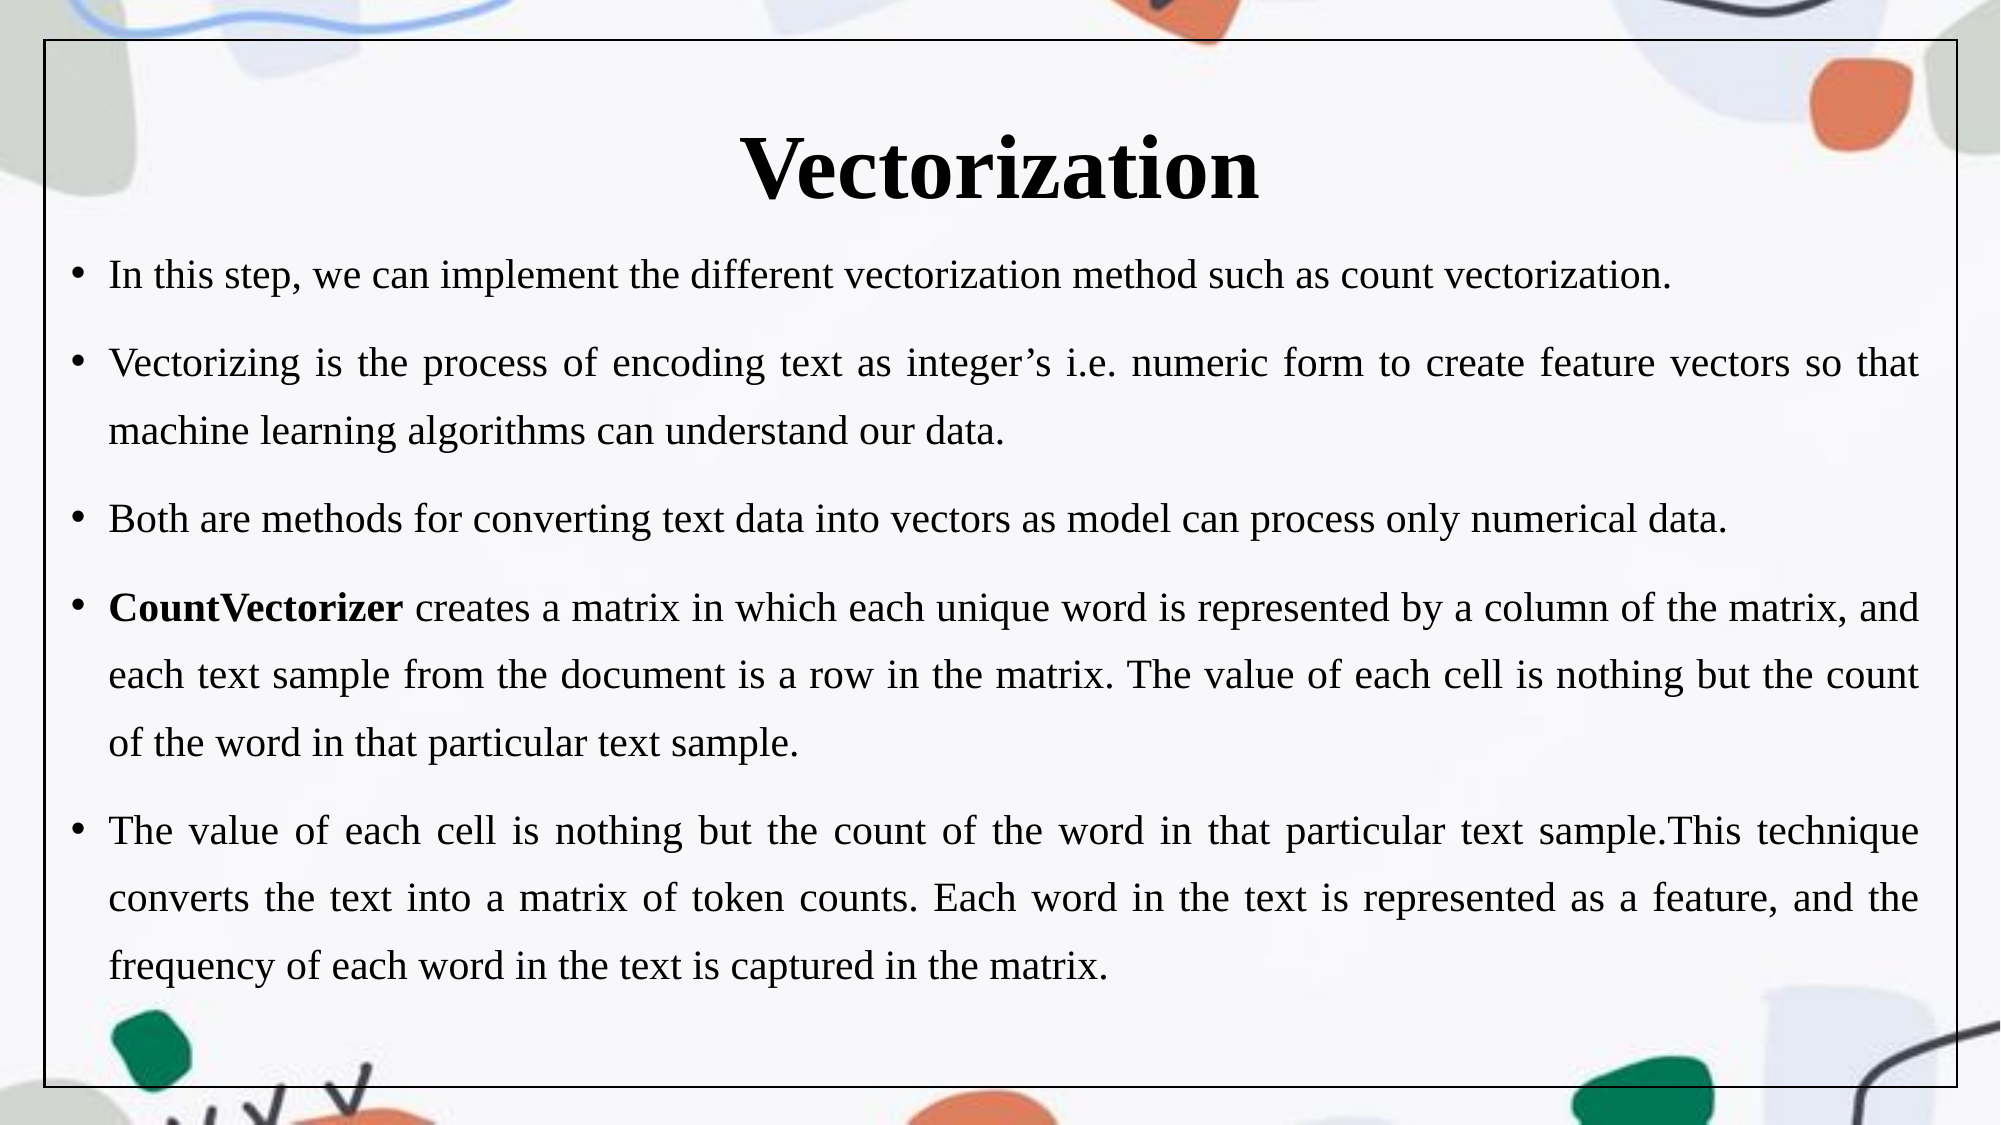

# Vectorization
In this step, we can implement the different vectorization method such as count vectorization.
Vectorizing is the process of encoding text as integer’s i.e. numeric form to create feature vectors so that machine learning algorithms can understand our data.
Both are methods for converting text data into vectors as model can process only numerical data.
CountVectorizer creates a matrix in which each unique word is represented by a column of the matrix, and each text sample from the document is a row in the matrix. The value of each cell is nothing but the count of the word in that particular text sample.
The value of each cell is nothing but the count of the word in that particular text sample.This technique converts the text into a matrix of token counts. Each word in the text is represented as a feature, and the frequency of each word in the text is captured in the matrix.